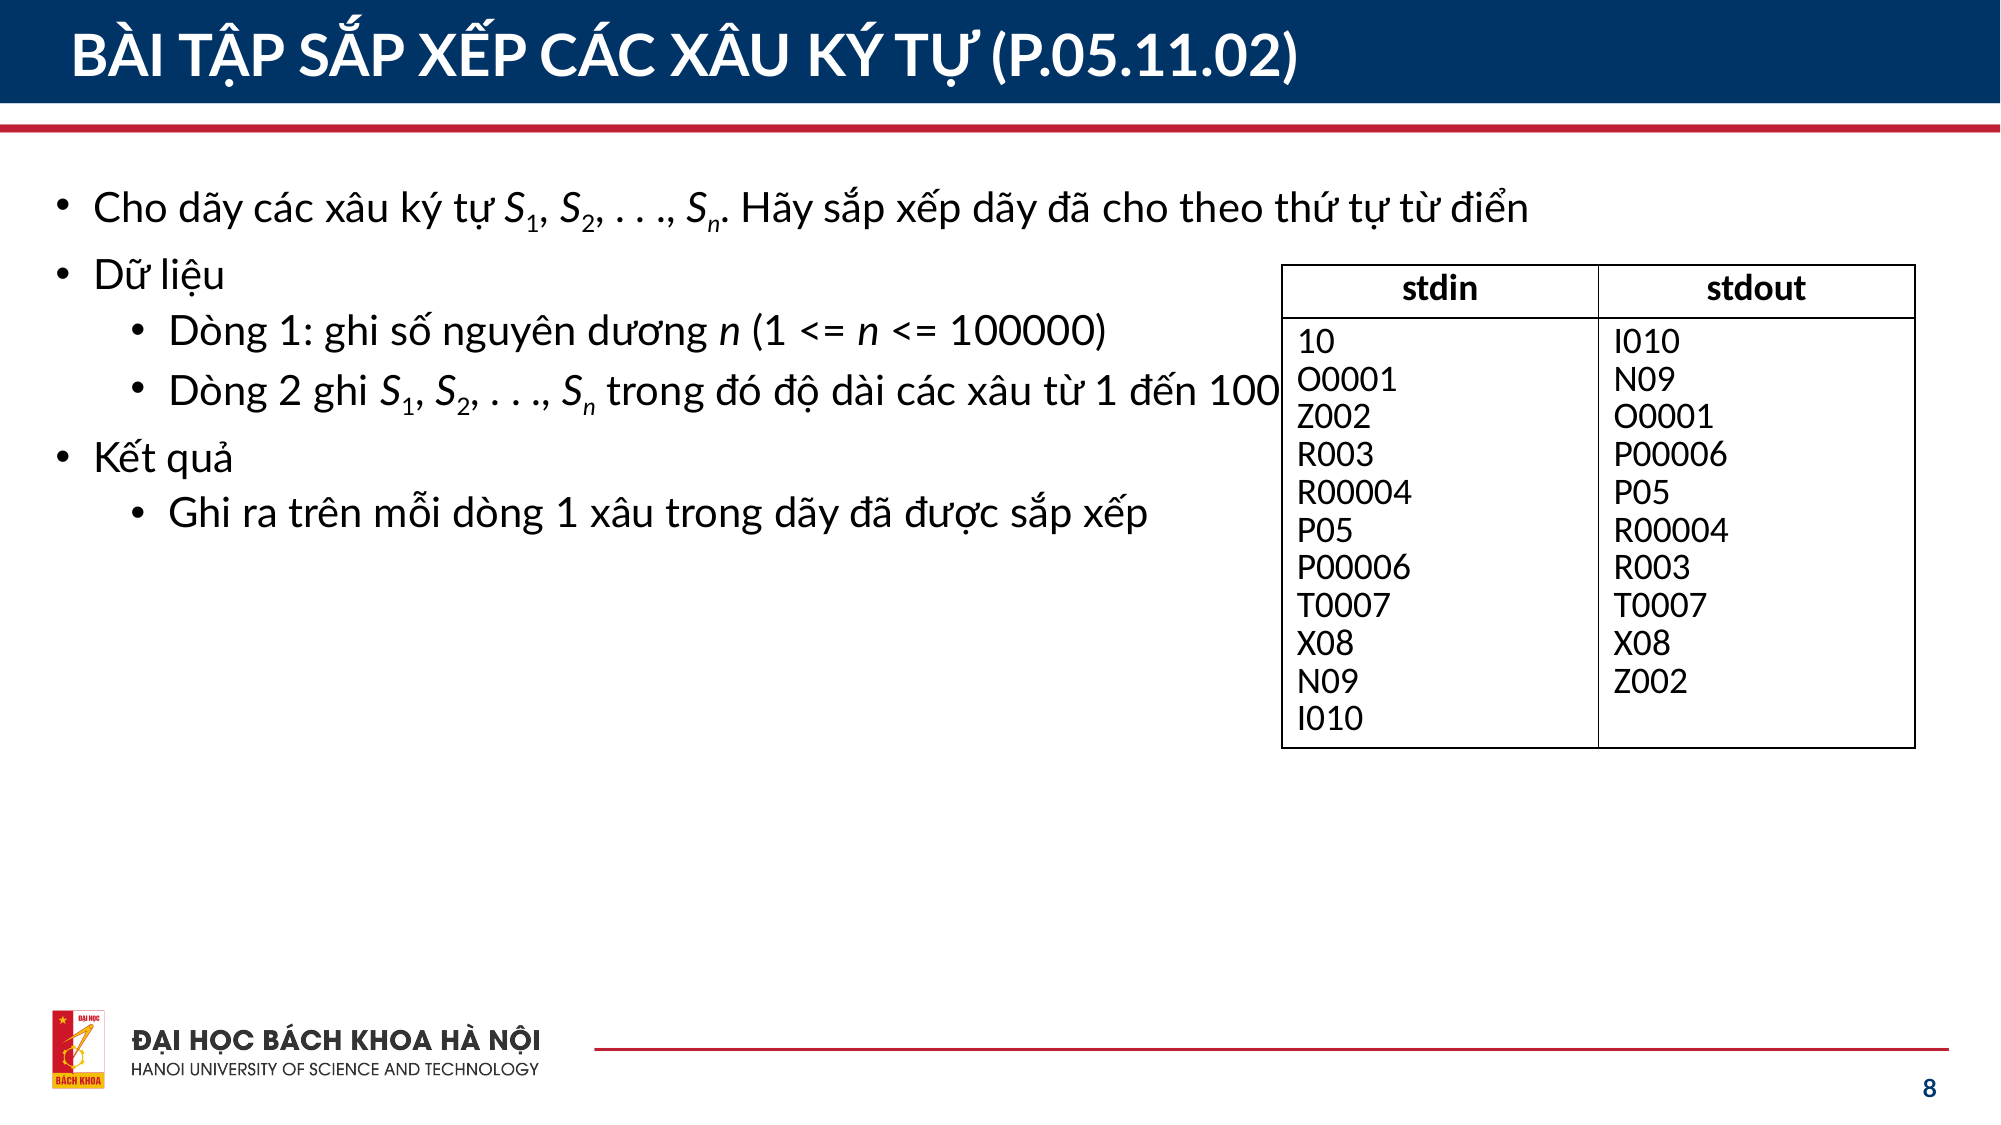

# BÀI TẬP SẮP XẾP CÁC XÂU KÝ TỰ (P.05.11.02)
Cho dãy các xâu ký tự S1, S2, . . ., Sn. Hãy sắp xếp dãy đã cho theo thứ tự từ điển
Dữ liệu
Dòng 1: ghi số nguyên dương n (1 <= n <= 100000)
Dòng 2 ghi S1, S2, . . ., Sn trong đó độ dài các xâu từ 1 đến 100
Kết quả
Ghi ra trên mỗi dòng 1 xâu trong dãy đã được sắp xếp
| stdin | stdout |
| --- | --- |
| 10 O0001 Z002 R003 R00004 P05 P00006 T0007 X08 N09 I010 | I010 N09 O0001 P00006 P05 R00004 R003 T0007 X08 Z002 |
8